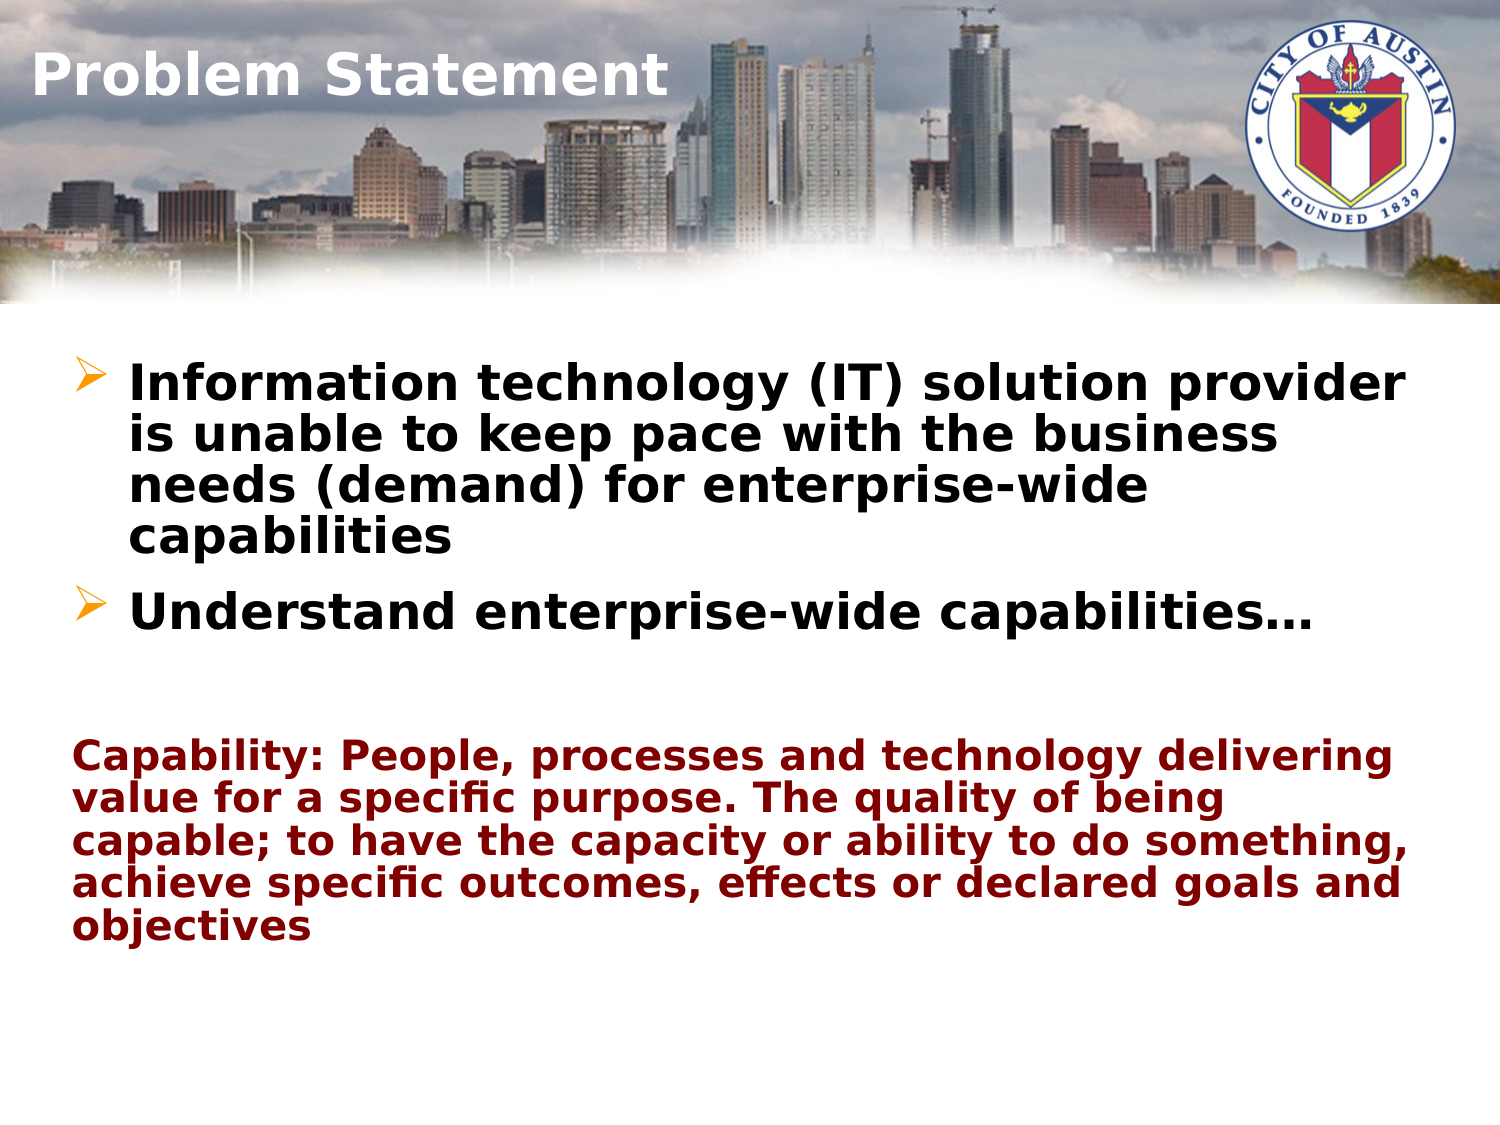

# Problem Statement
Information technology (IT) solution provider is unable to keep pace with the business needs (demand) for enterprise-wide capabilities
Understand enterprise-wide capabilities…

Capability: People, processes and technology delivering value for a specific purpose. The quality of being capable; to have the capacity or ability to do something, achieve specific outcomes, effects or declared goals and objectives